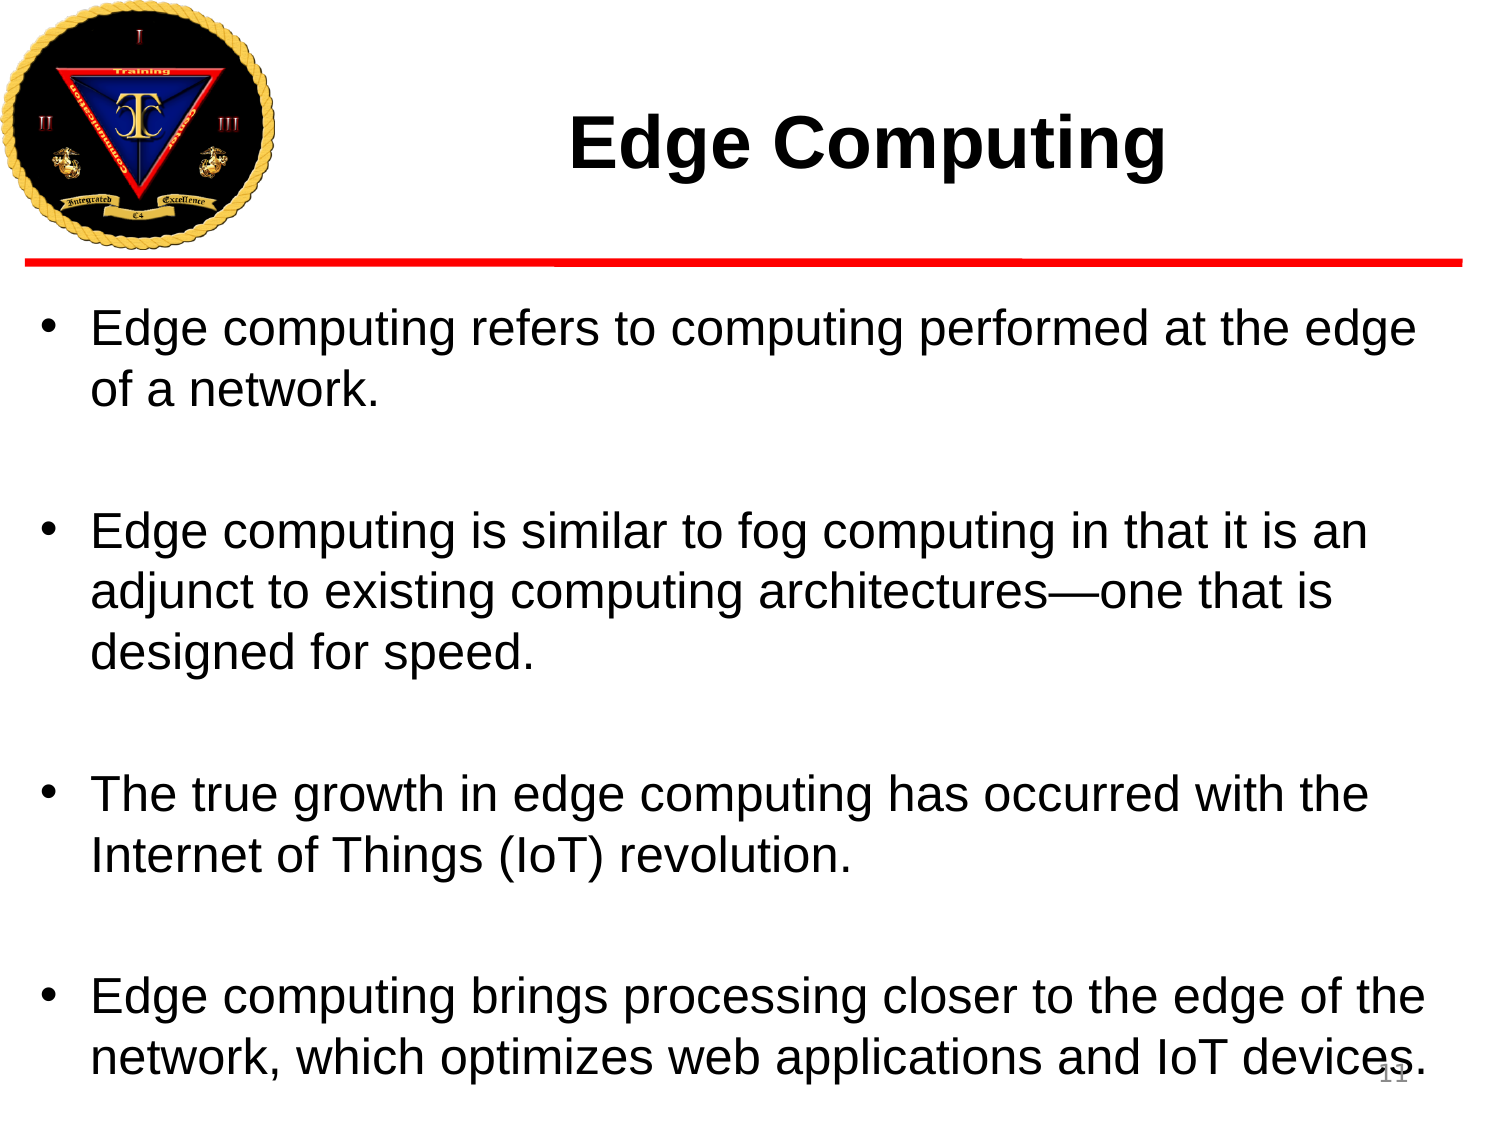

# Edge Computing
Edge computing refers to computing performed at the edge of a network.

Edge computing is similar to fog computing in that it is an adjunct to existing computing architectures—one that is designed for speed.

The true growth in edge computing has occurred with the Internet of Things (IoT) revolution.

Edge computing brings processing closer to the edge of the network, which optimizes web applications and IoT devices.
11